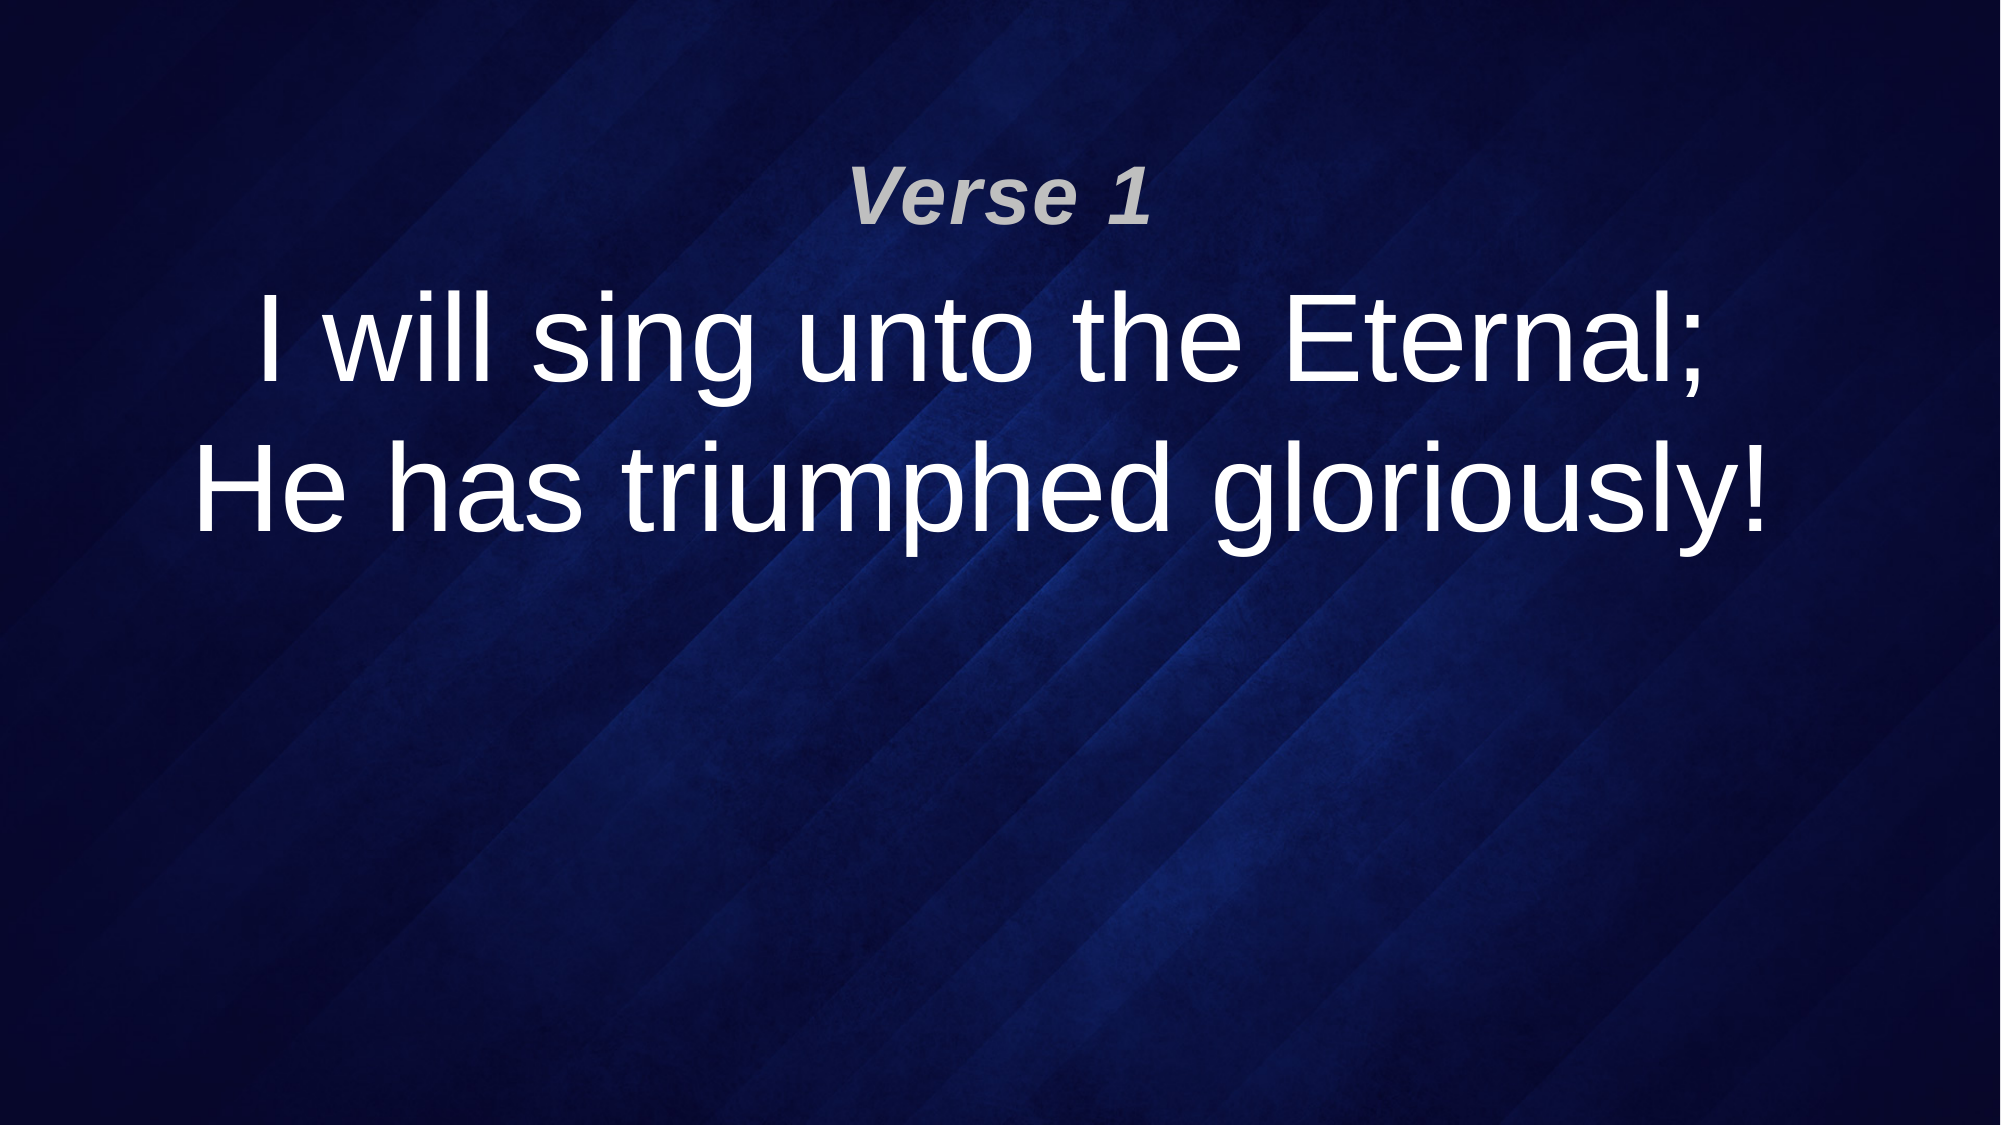

Verse 1
# I will sing unto the Eternal; He has triumphed gloriously!